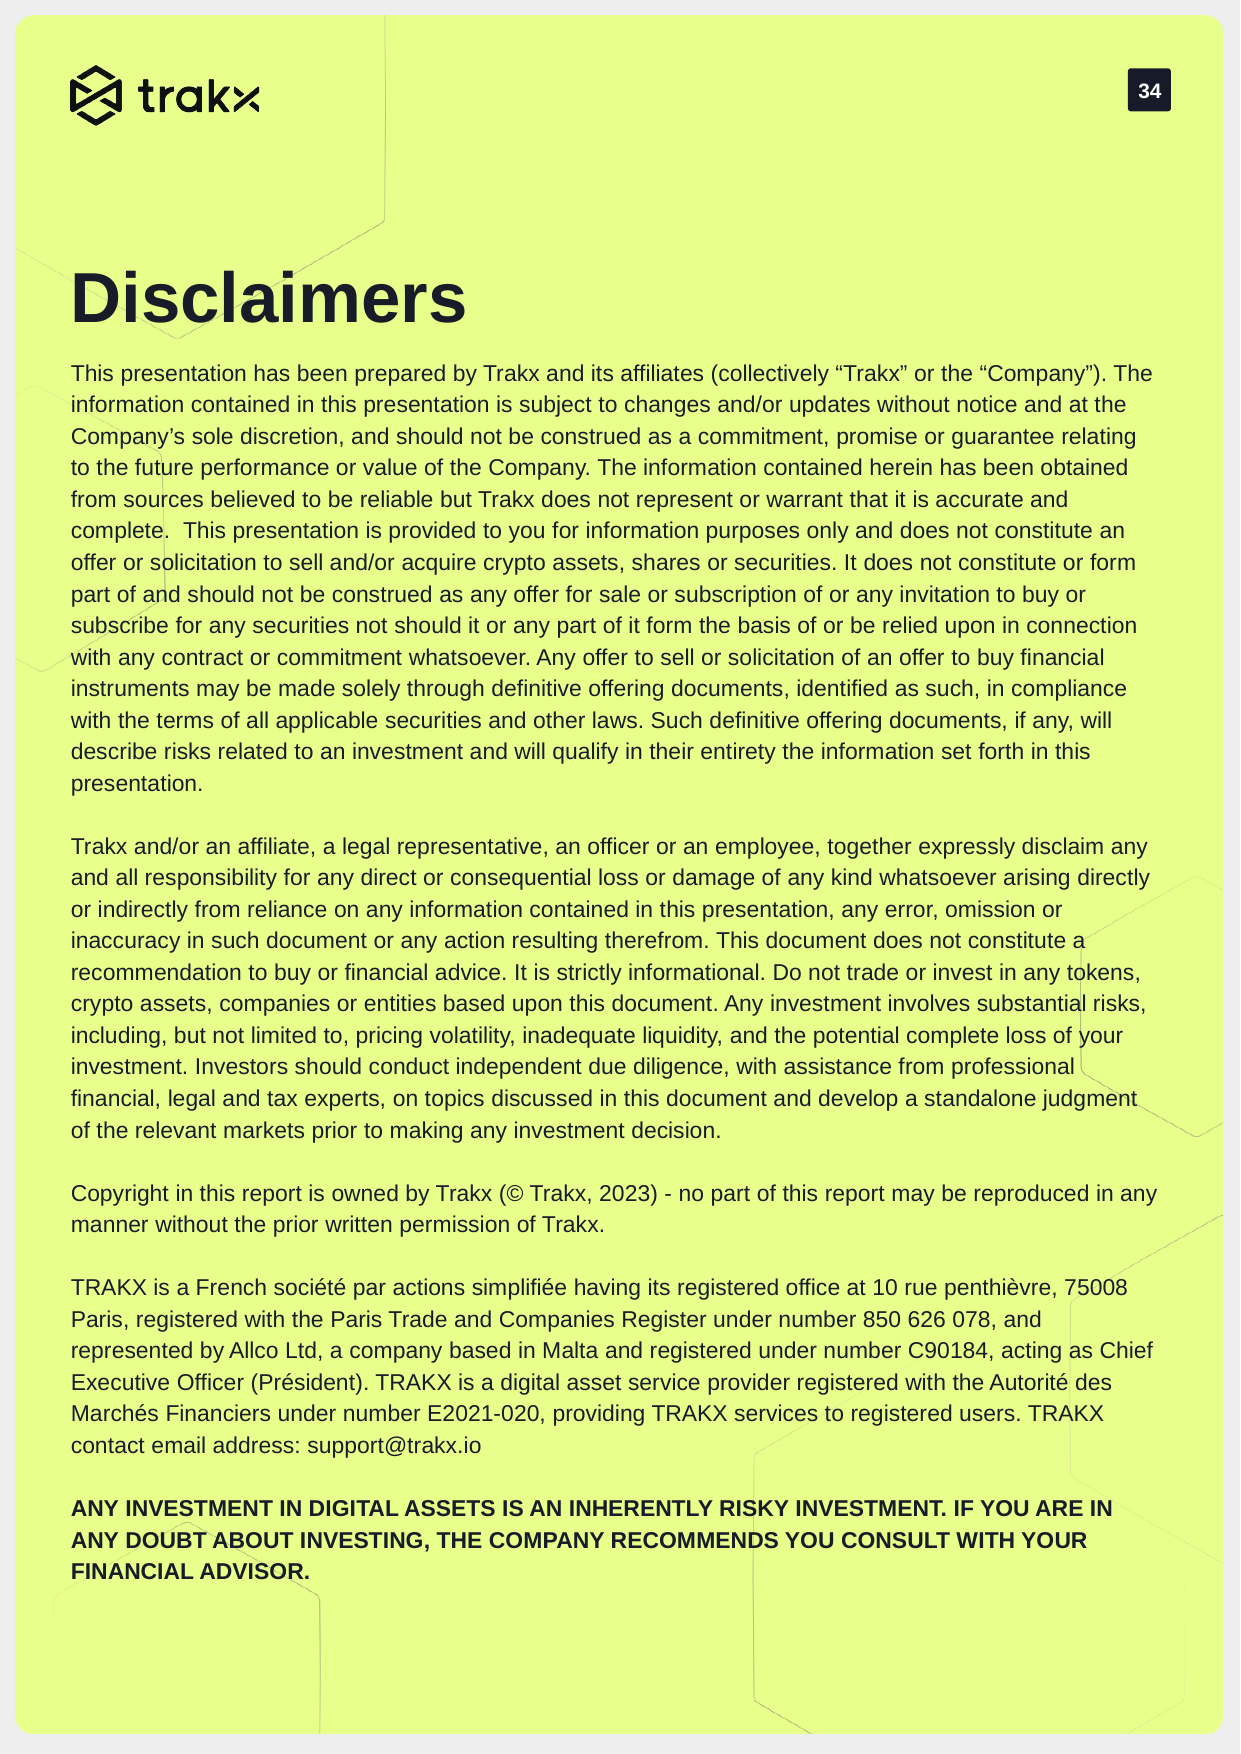

Disclaimers
This presentation has been prepared by Trakx and its affiliates (collectively “Trakx” or the “Company”). The information contained in this presentation is subject to changes and/or updates without notice and at the Company’s sole discretion, and should not be construed as a commitment, promise or guarantee relating to the future performance or value of the Company. The information contained herein has been obtained from sources believed to be reliable but Trakx does not represent or warrant that it is accurate and complete.  This presentation is provided to you for information purposes only and does not constitute an offer or solicitation to sell and/or acquire crypto assets, shares or securities. It does not constitute or form part of and should not be construed as any offer for sale or subscription of or any invitation to buy or subscribe for any securities not should it or any part of it form the basis of or be relied upon in connection with any contract or commitment whatsoever. Any offer to sell or solicitation of an offer to buy financial instruments may be made solely through definitive offering documents, identified as such, in compliance with the terms of all applicable securities and other laws. Such definitive offering documents, if any, will describe risks related to an investment and will qualify in their entirety the information set forth in this presentation.

Trakx and/or an affiliate, a legal representative, an officer or an employee, together expressly disclaim any and all responsibility for any direct or consequential loss or damage of any kind whatsoever arising directly or indirectly from reliance on any information contained in this presentation, any error, omission or inaccuracy in such document or any action resulting therefrom. This document does not constitute a recommendation to buy or financial advice. It is strictly informational. Do not trade or invest in any tokens, crypto assets, companies or entities based upon this document. Any investment involves substantial risks, including, but not limited to, pricing volatility, inadequate liquidity, and the potential complete loss of your investment. Investors should conduct independent due diligence, with assistance from professional financial, legal and tax experts, on topics discussed in this document and develop a standalone judgment of the relevant markets prior to making any investment decision.

Copyright in this report is owned by Trakx (© Trakx, 2023) - no part of this report may be reproduced in any manner without the prior written permission of Trakx.

TRAKX is a French société par actions simplifiée having its registered office at 10 rue penthièvre, 75008 Paris, registered with the Paris Trade and Companies Register under number 850 626 078, and represented by Allco Ltd, a company based in Malta and registered under number C90184, acting as Chief Executive Officer (Président). TRAKX is a digital asset service provider registered with the Autorité des Marchés Financiers under number E2021-020, providing TRAKX services to registered users. TRAKX contact email address: support@trakx.io

ANY INVESTMENT IN DIGITAL ASSETS IS AN INHERENTLY RISKY INVESTMENT. IF YOU ARE IN ANY DOUBT ABOUT INVESTING, THE COMPANY RECOMMENDS YOU CONSULT WITH YOUR FINANCIAL ADVISOR.